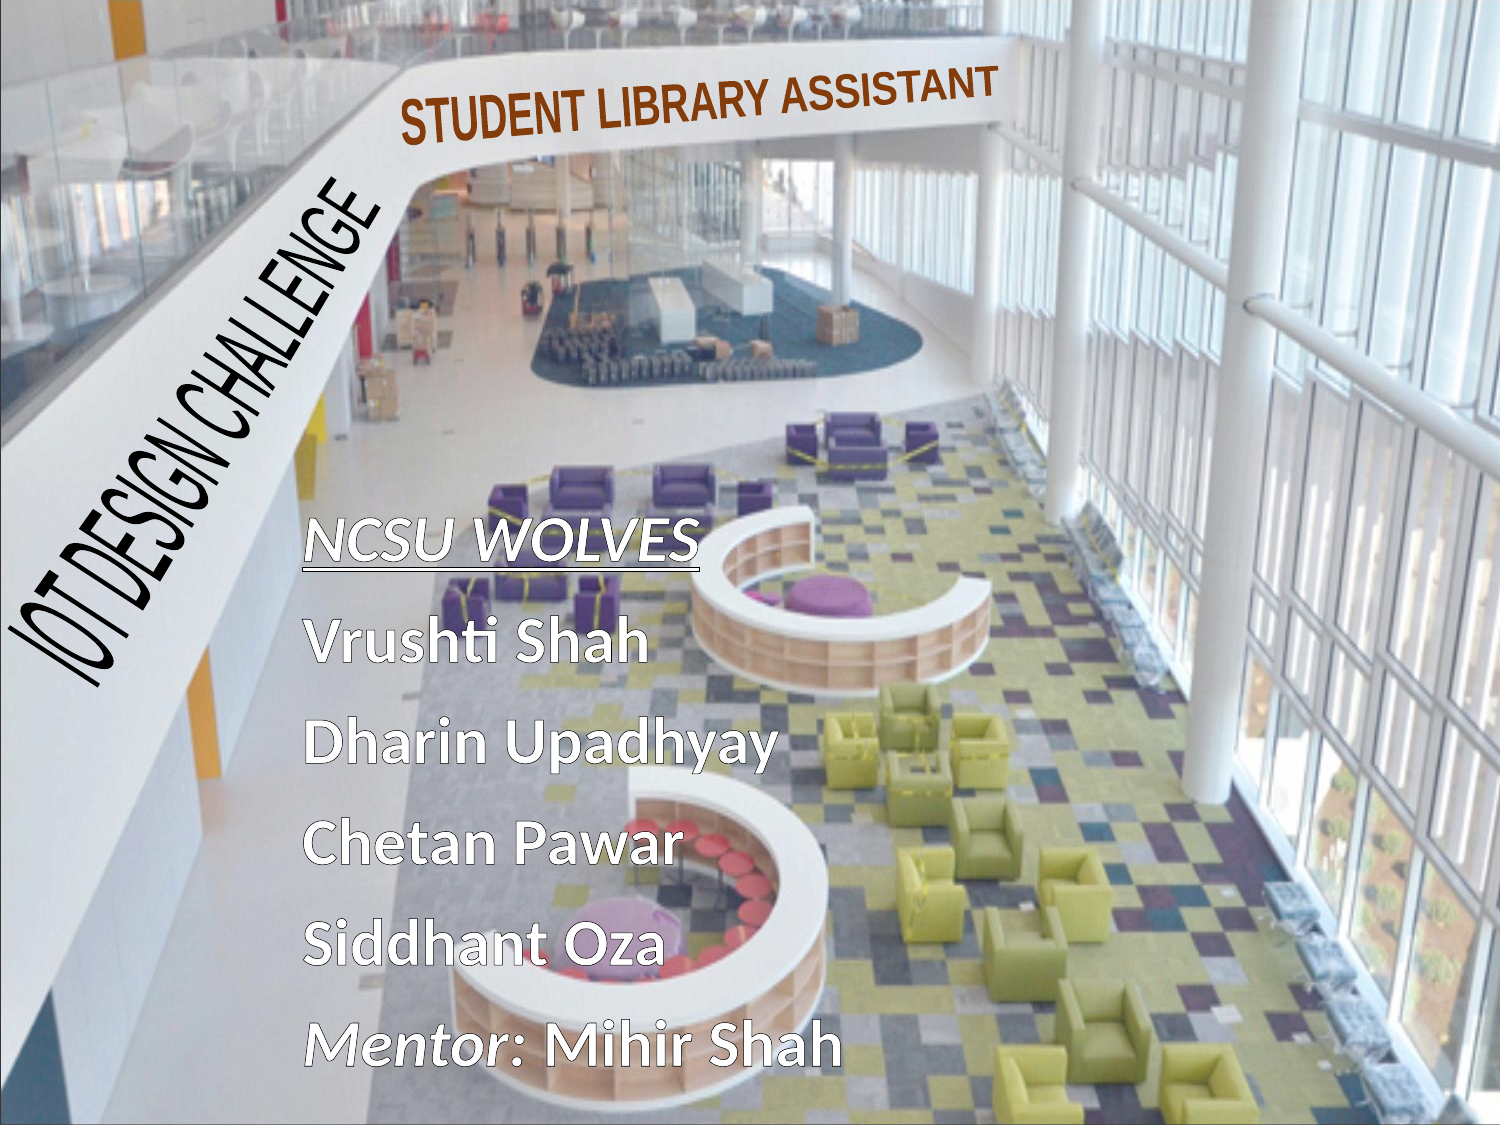

STUDENT LIBRARY ASSISTANT
IOT DESIGN CHALLENGE
NCSU WOLVES
Vrushti Shah
Dharin Upadhyay
Chetan Pawar
Siddhant Oza
Mentor: Mihir Shah